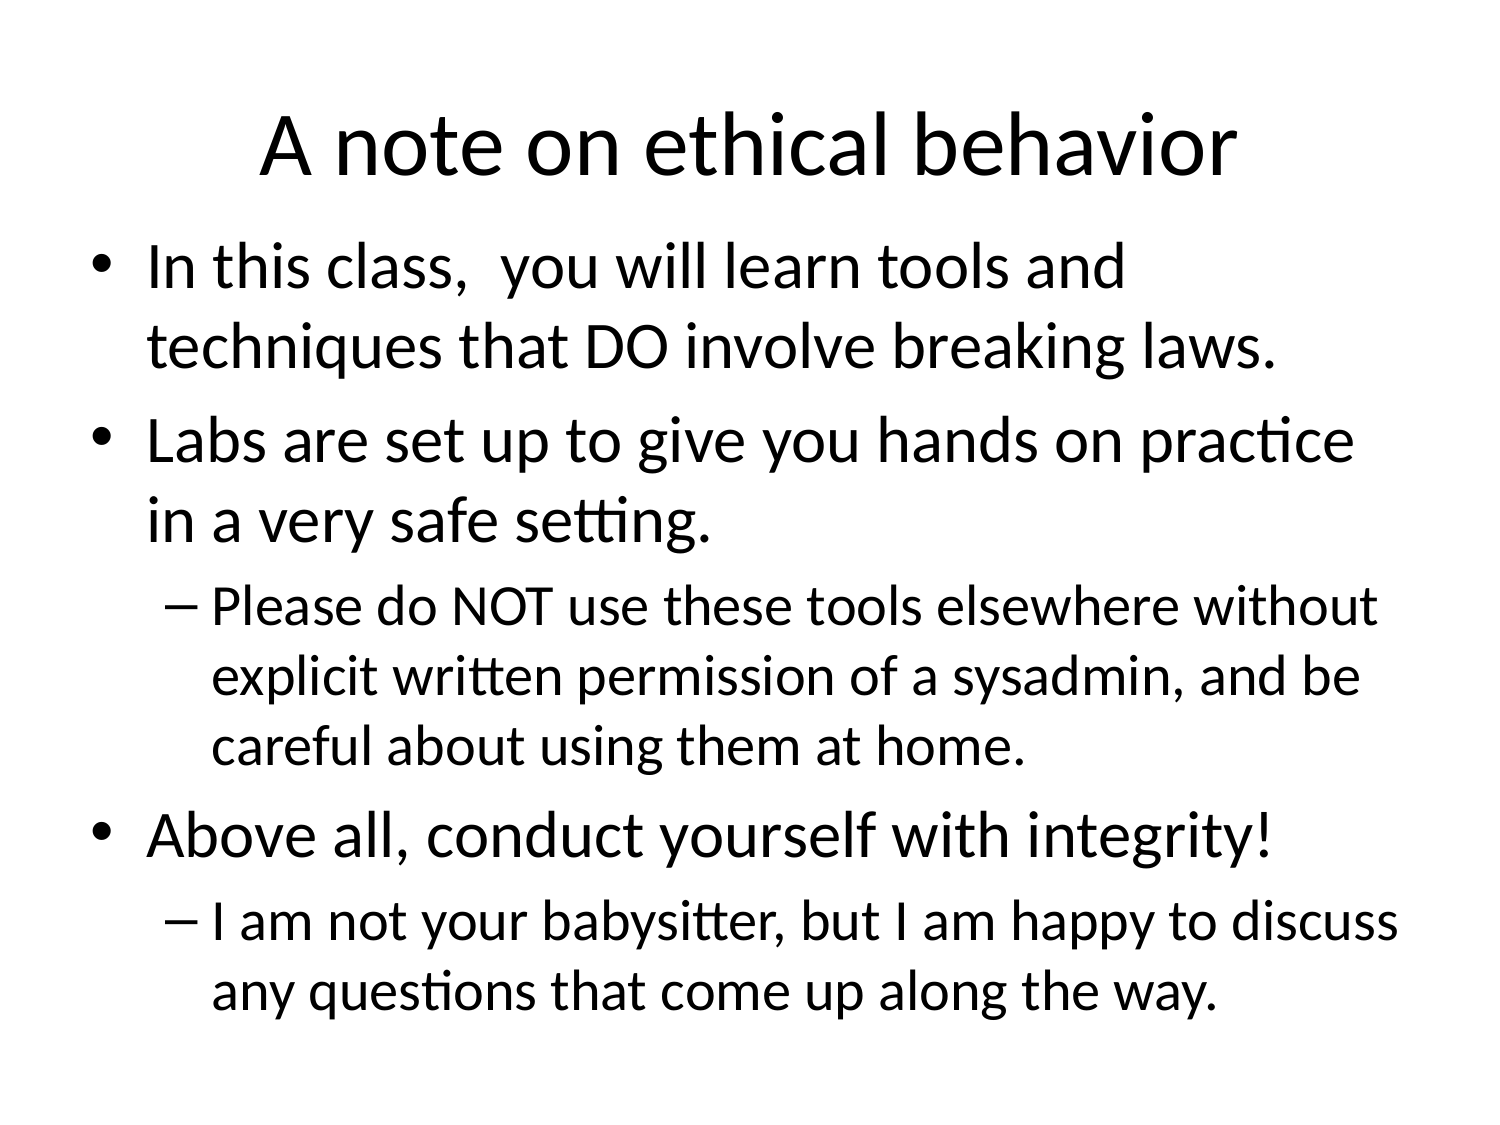

# A note on ethical behavior
In this class,  you will learn tools and techniques that DO involve breaking laws.
Labs are set up to give you hands on practice in a very safe setting.
Please do NOT use these tools elsewhere without explicit written permission of a sysadmin, and be careful about using them at home.
Above all, conduct yourself with integrity!
I am not your babysitter, but I am happy to discuss any questions that come up along the way.